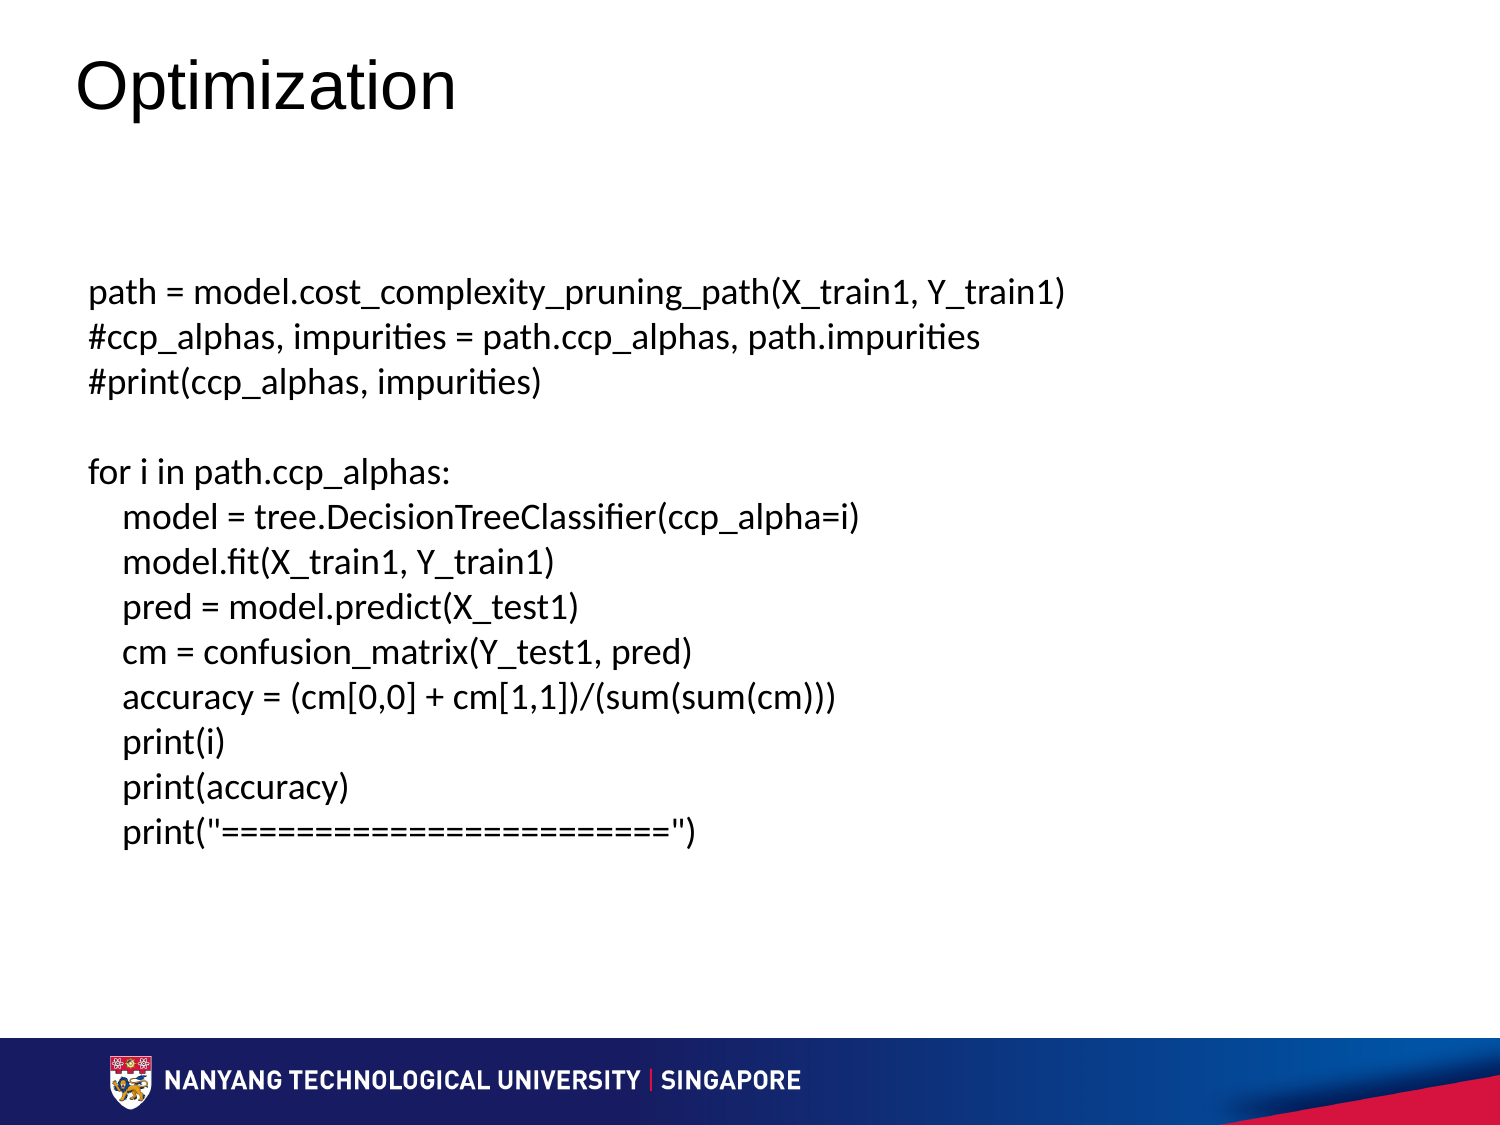

Optimization
path = model.cost_complexity_pruning_path(X_train1, Y_train1)
#ccp_alphas, impurities = path.ccp_alphas, path.impurities
#print(ccp_alphas, impurities)

for i in path.ccp_alphas:
    model = tree.DecisionTreeClassifier(ccp_alpha=i)
    model.fit(X_train1, Y_train1)
    pred = model.predict(X_test1)
    cm = confusion_matrix(Y_test1, pred)
    accuracy = (cm[0,0] + cm[1,1])/(sum(sum(cm)))
    print(i)
    print(accuracy)
    print("========================")